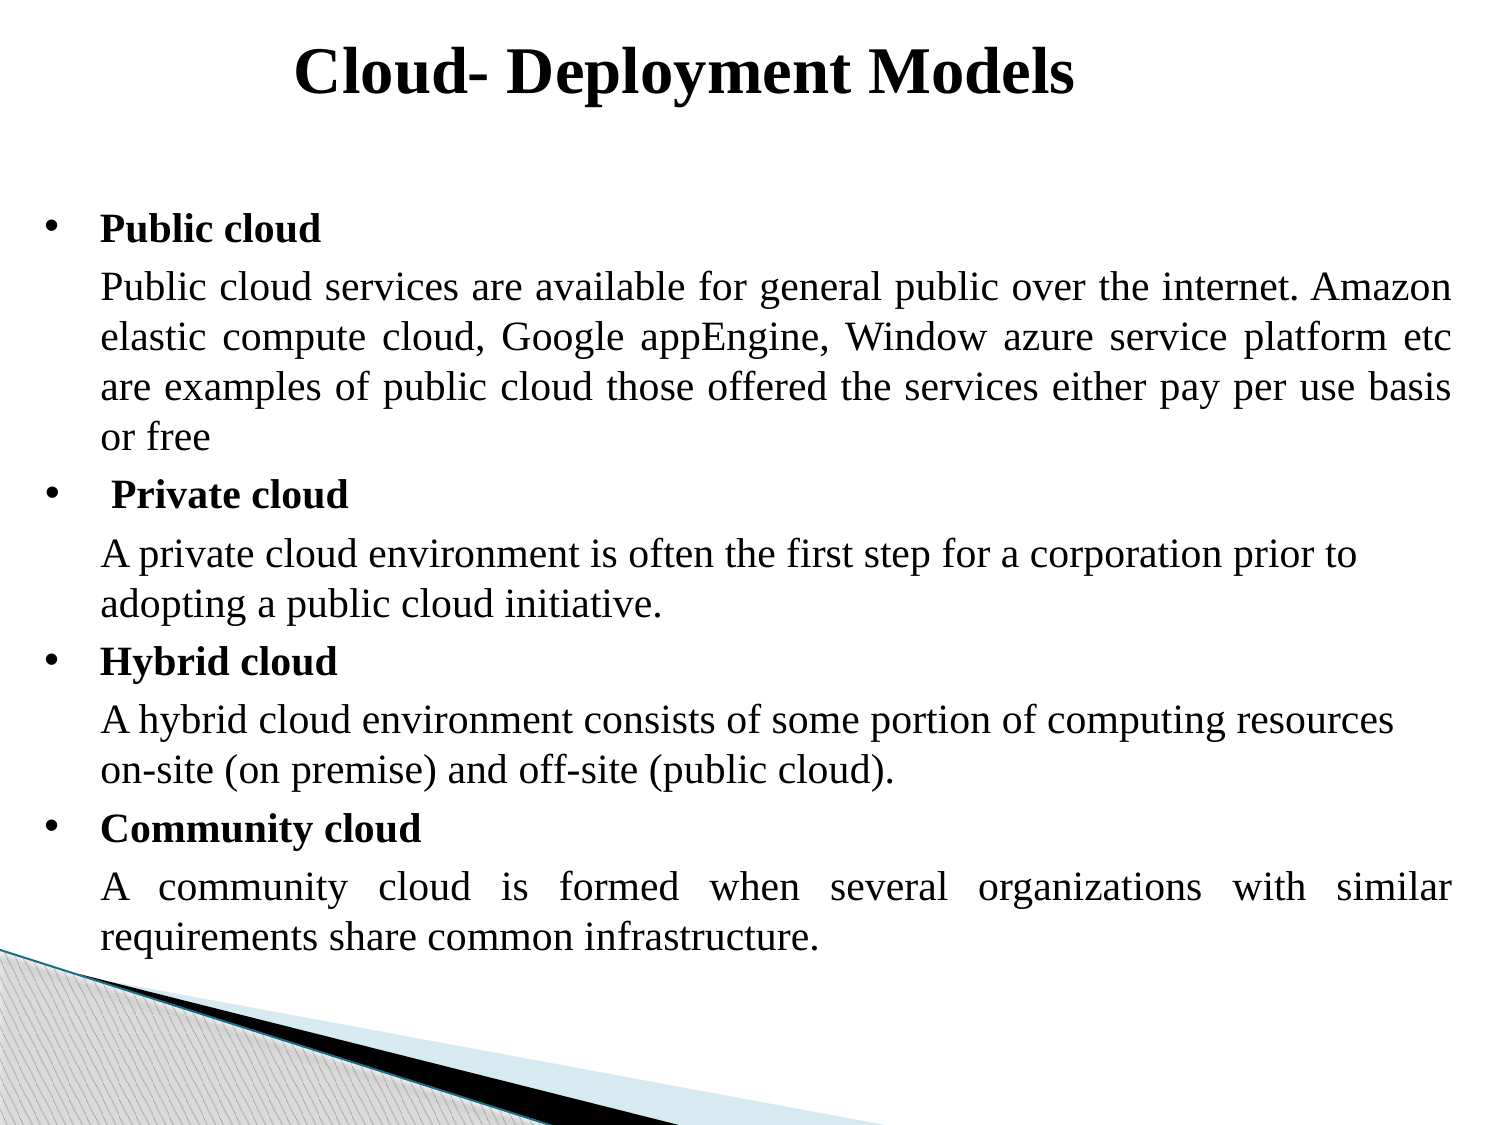

Cloud- Deployment Models
Public cloud
	Public cloud services are available for general public over the internet. Amazon elastic compute cloud, Google appEngine, Window azure service platform etc are examples of public cloud those offered the services either pay per use basis or free
 Private cloud
	A private cloud environment is often the first step for a corporation prior to adopting a public cloud initiative.
Hybrid cloud
	A hybrid cloud environment consists of some portion of computing resources on-site (on premise) and off-site (public cloud).
Community cloud
	A community cloud is formed when several organizations with similar requirements share common infrastructure.